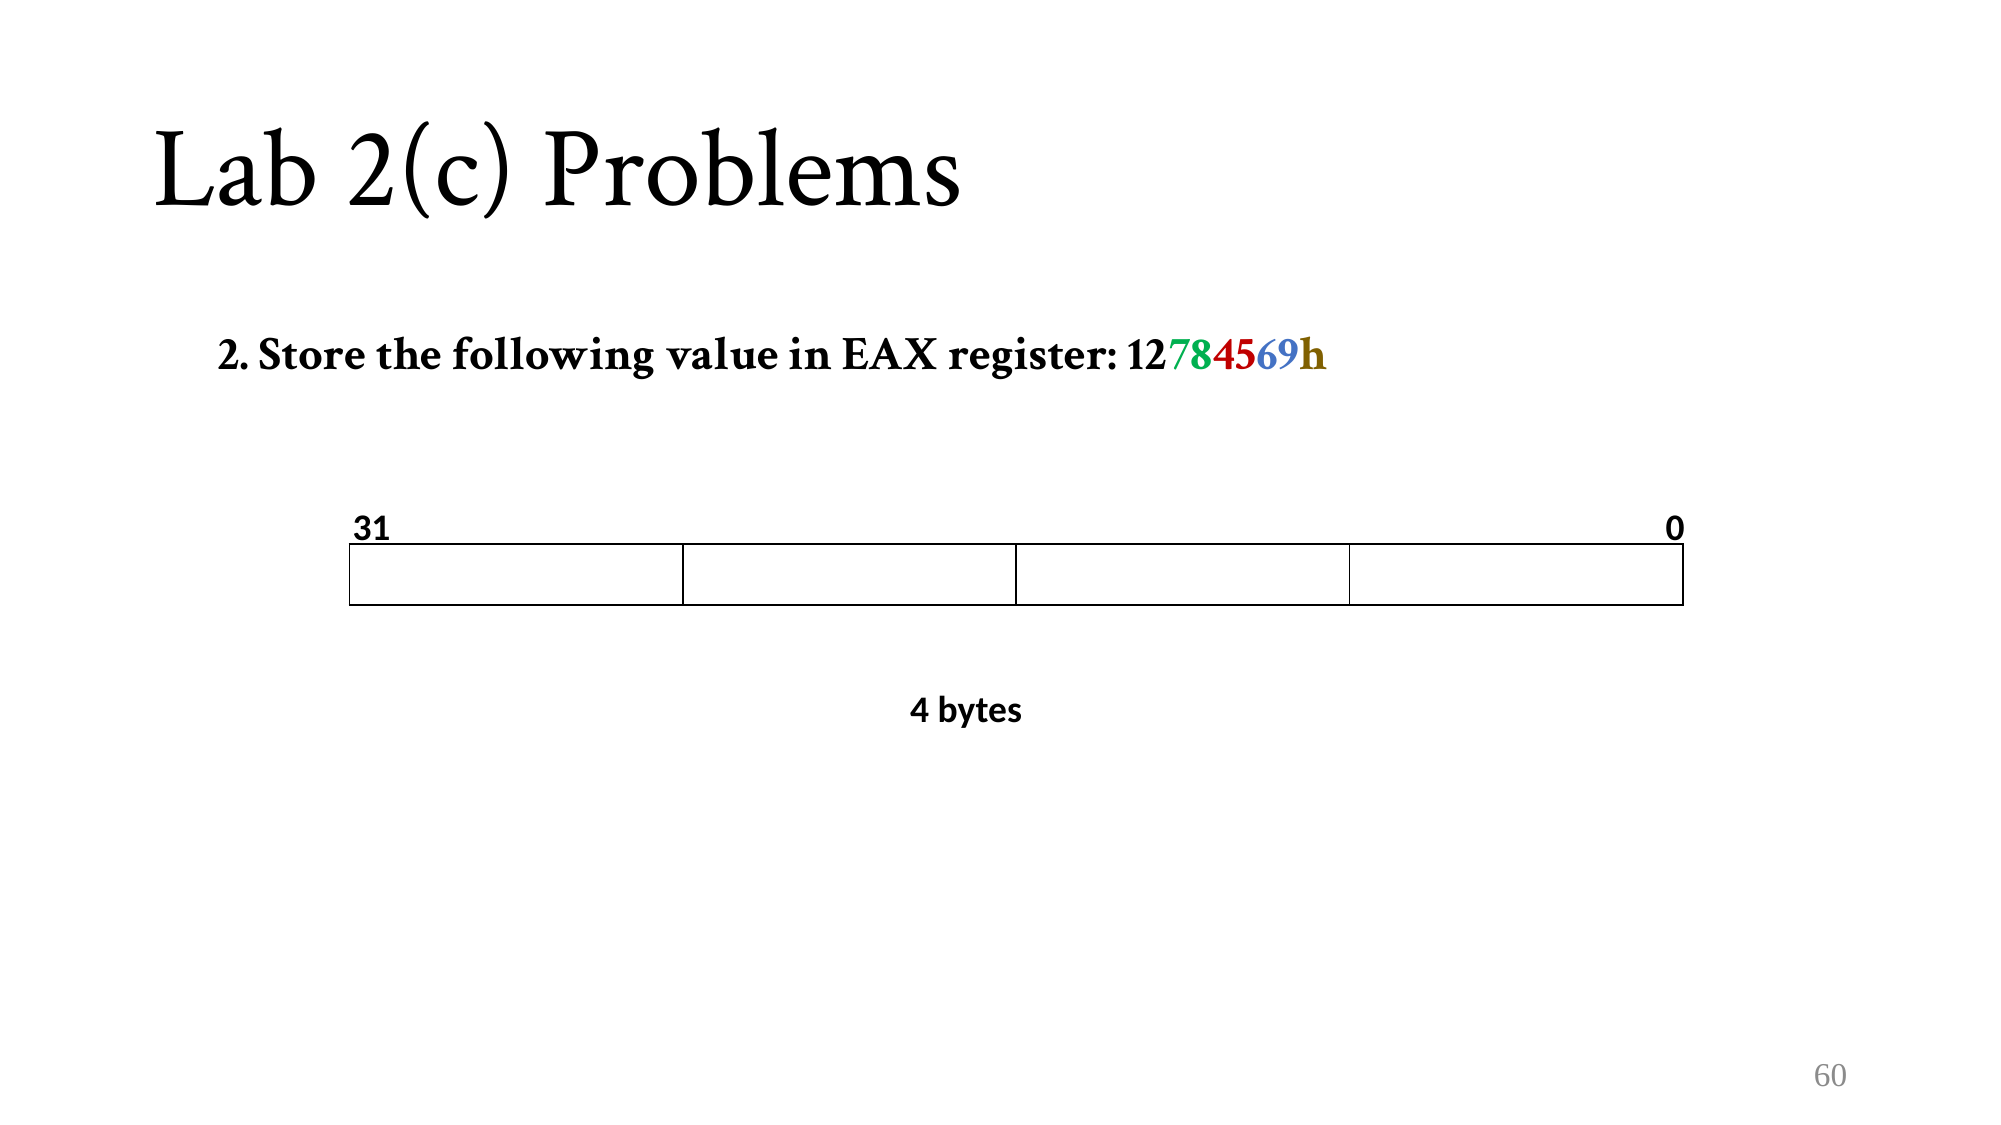

# Lab 2(c) Problems
2. Store the following value in EAX register: 12784569h

31
0
|  |  |  |  |
| --- | --- | --- | --- |
4 bytes
60